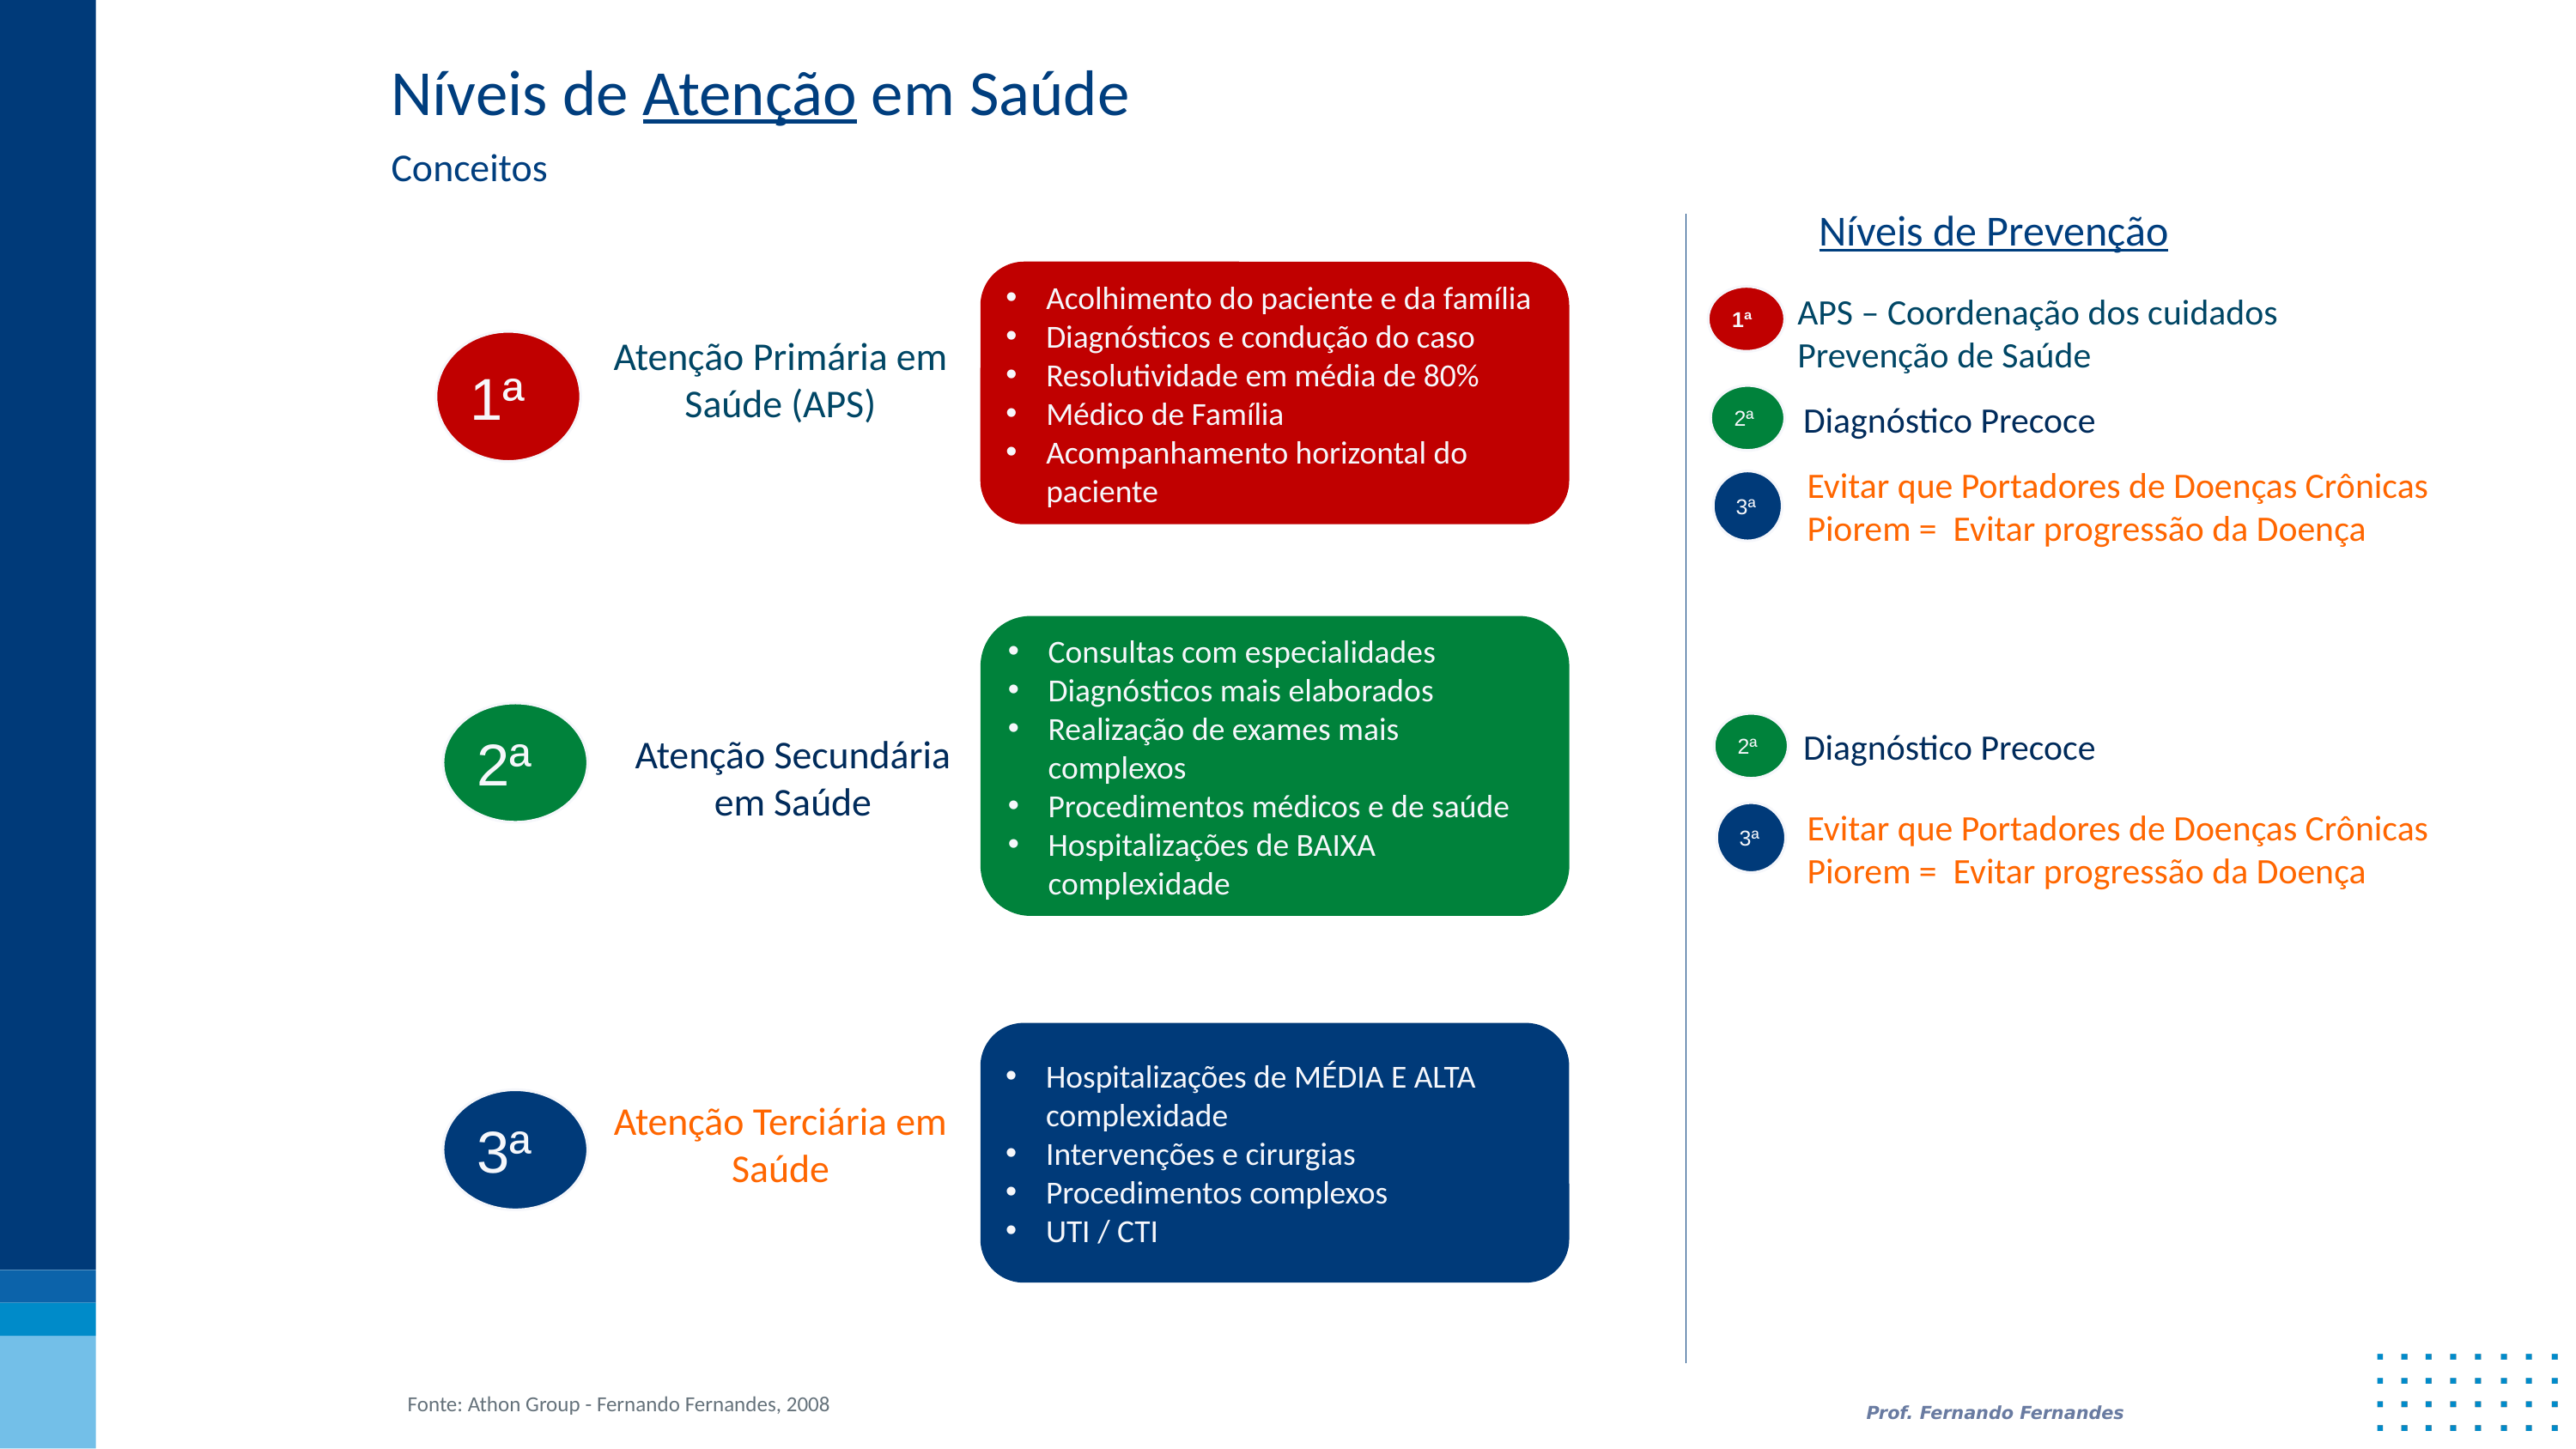

Níveis de Atenção em Saúde

Conceitos
Níveis de Prevenção
Acolhimento do paciente e da família
Diagnósticos e condução do caso
Resolutividade em média de 80%
Médico de Família
Acompanhamento horizontal do paciente
APS – Coordenação dos cuidados
Prevenção de Saúde
1ª
Atenção Primária em Saúde (APS)
1ª
2ª
    Diagnóstico Precoce
Evitar que Portadores de Doenças Crônicas Piorem =  Evitar progressão da Doença
3ª
Consultas com especialidades
Diagnósticos mais elaborados
Realização de exames mais complexos
Procedimentos médicos e de saúde
Hospitalizações de BAIXA complexidade
2ª
2ª
    Diagnóstico Precoce
Atenção Secundária em Saúde
Evitar que Portadores de Doenças Crônicas Piorem =  Evitar progressão da Doença
3ª
Hospitalizações de MÉDIA E ALTA complexidade
Intervenções e cirurgias
Procedimentos complexos
UTI / CTI
3ª
Atenção Terciária em Saúde
Fonte: Athon Group - Fernando Fernandes, 2008
Prof. Fernando Fernandes